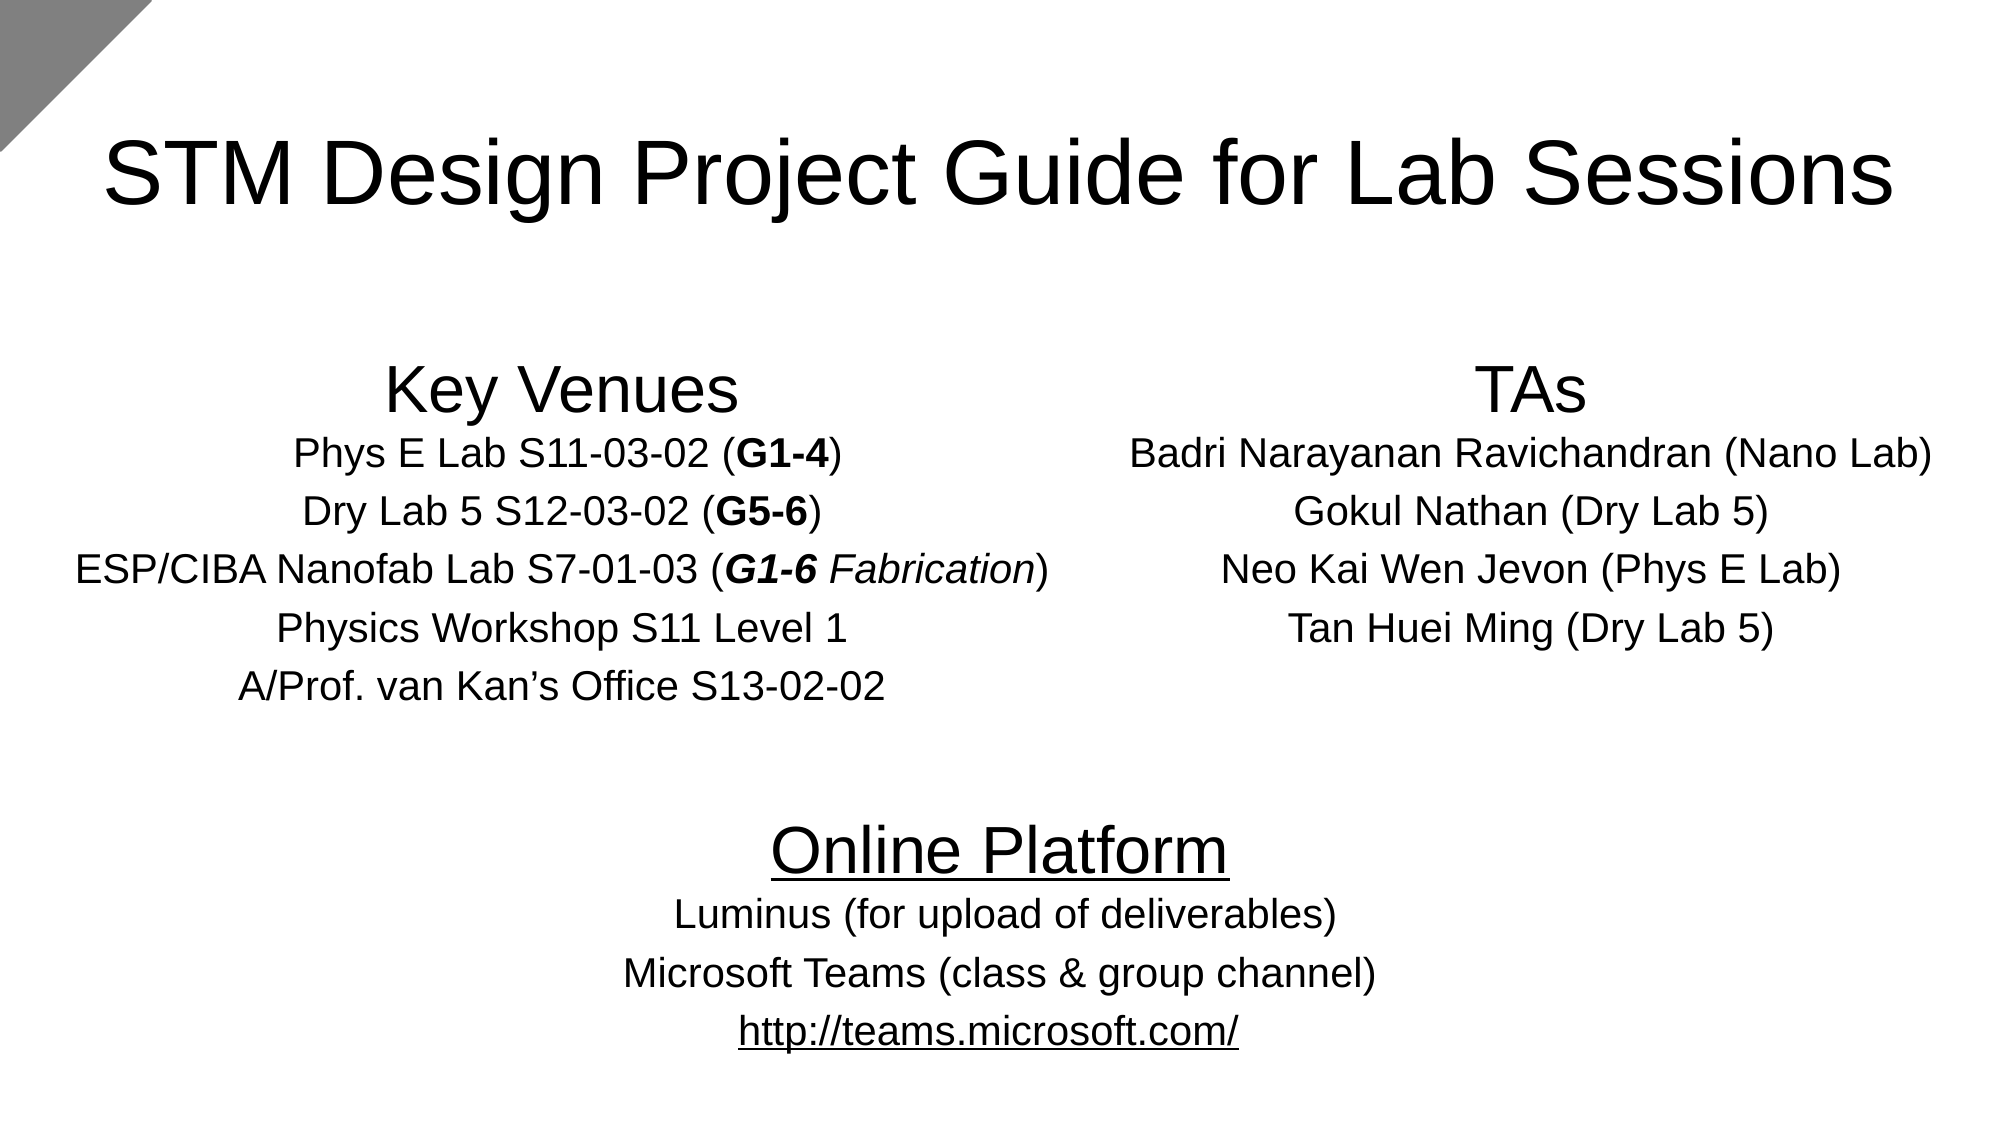

# STM Design Project Guide for Lab Sessions
Key Venues
 Phys E Lab S11-03-02 (G1-4)
Dry Lab 5 S12-03-02 (G5-6)
ESP/CIBA Nanofab Lab S7-01-03 (G1-6 Fabrication)
Physics Workshop S11 Level 1
A/Prof. van Kan’s Office S13-02-02
TAs
Badri Narayanan Ravichandran (Nano Lab)
Gokul Nathan (Dry Lab 5)
Neo Kai Wen Jevon (Phys E Lab)
Tan Huei Ming (Dry Lab 5)
Online Platform
 Luminus (for upload of deliverables)
Microsoft Teams (class & group channel)
http://teams.microsoft.com/